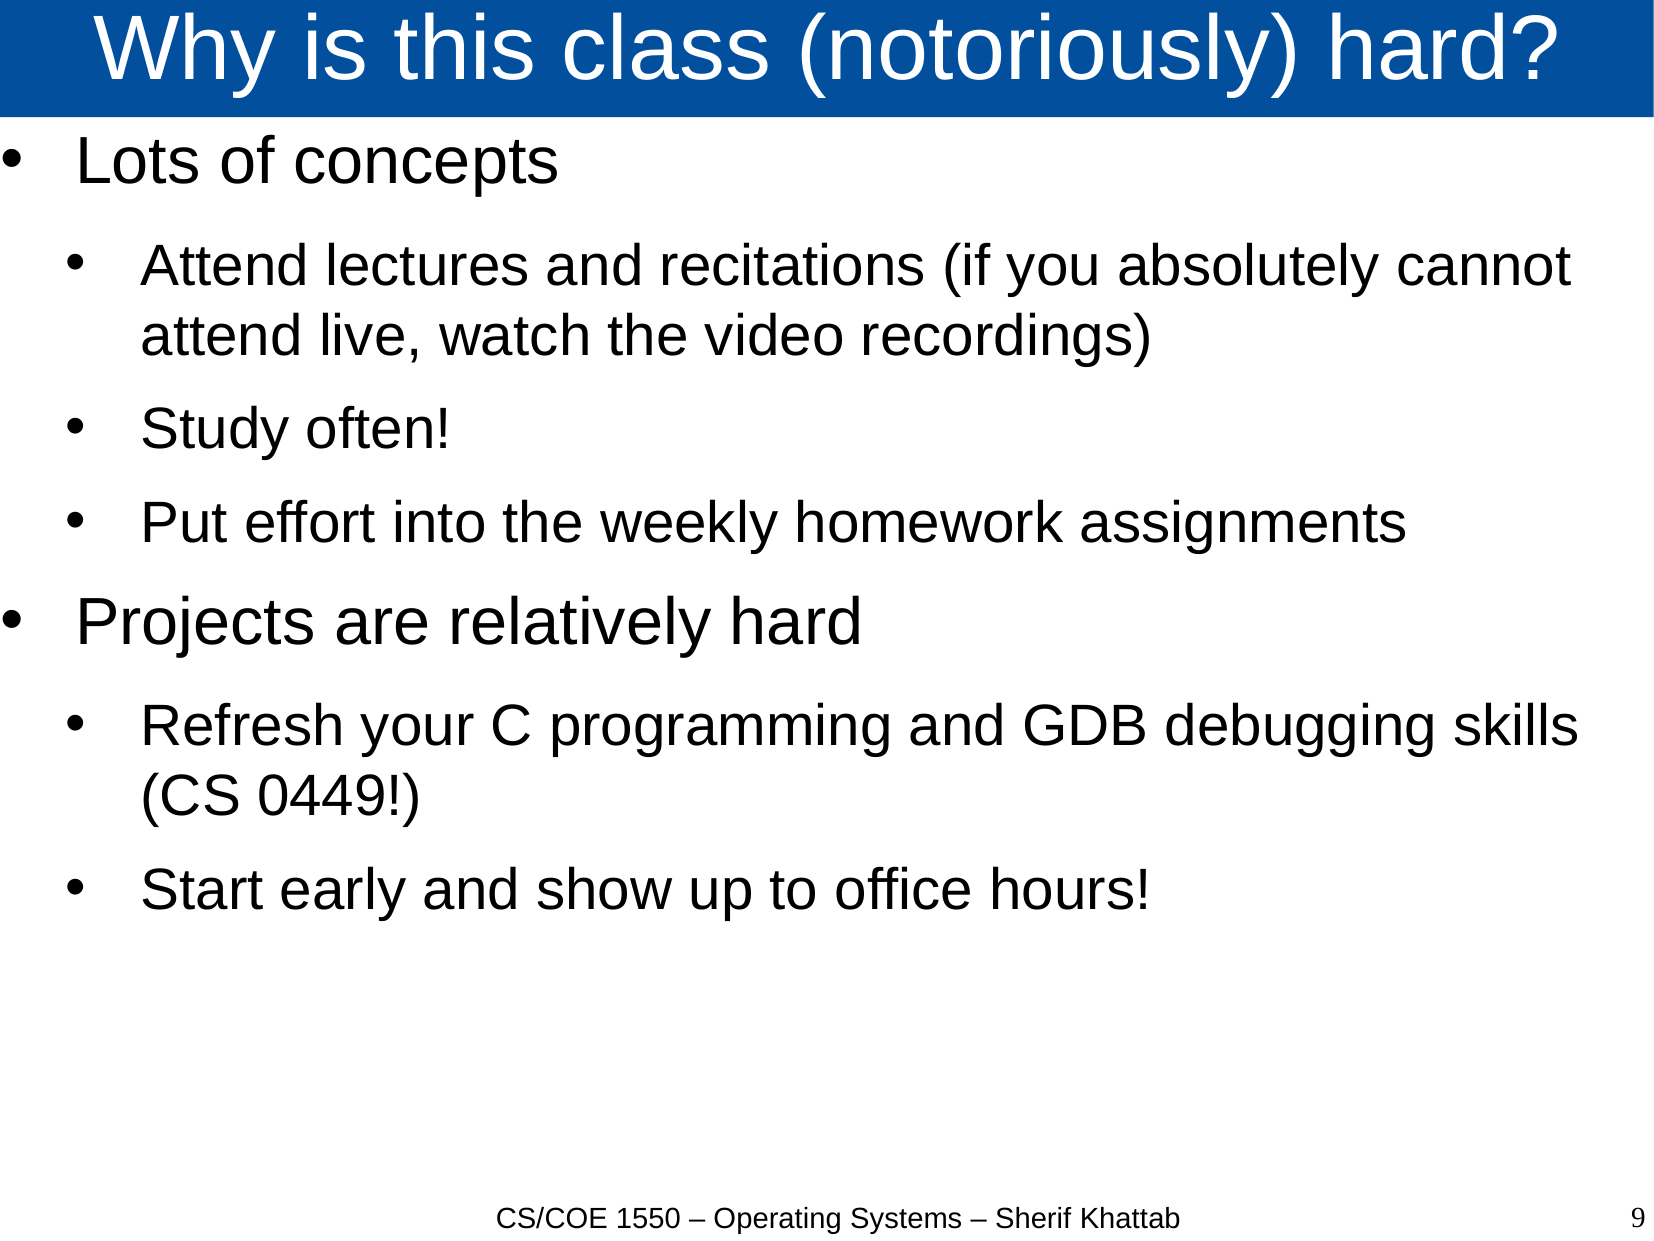

# Why is this class (notoriously) hard?
Lots of concepts
Attend lectures and recitations (if you absolutely cannot attend live, watch the video recordings)
Study often!
Put effort into the weekly homework assignments
Projects are relatively hard
Refresh your C programming and GDB debugging skills (CS 0449!)
Start early and show up to office hours!
9
CS/COE 1550 – Operating Systems – Sherif Khattab